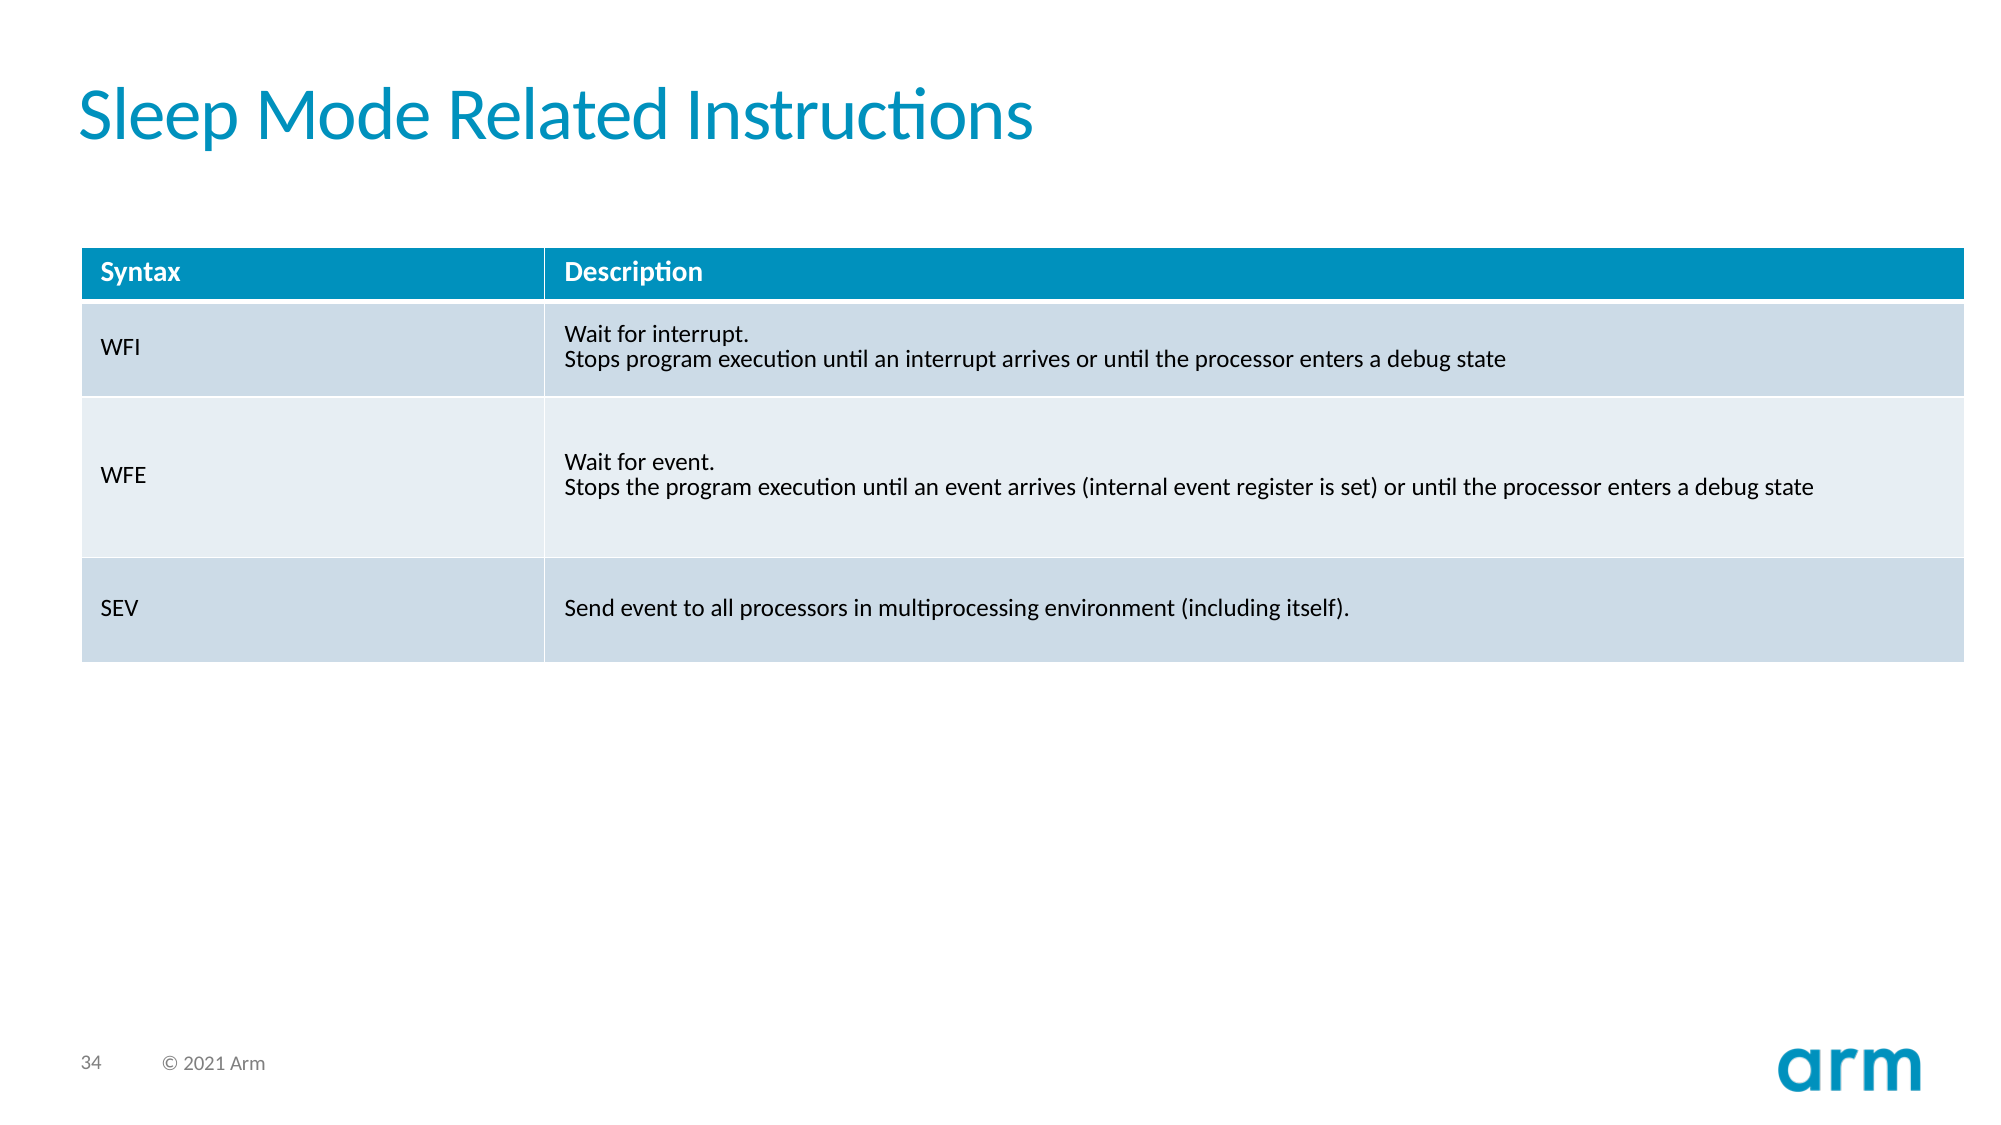

# Sleep Mode Related Instructions
| Syntax | Description |
| --- | --- |
| WFI | Wait for interrupt. Stops program execution until an interrupt arrives or until the processor enters a debug state |
| WFE | Wait for event. Stops the program execution until an event arrives (internal event register is set) or until the processor enters a debug state |
| SEV | Send event to all processors in multiprocessing environment (including itself). |